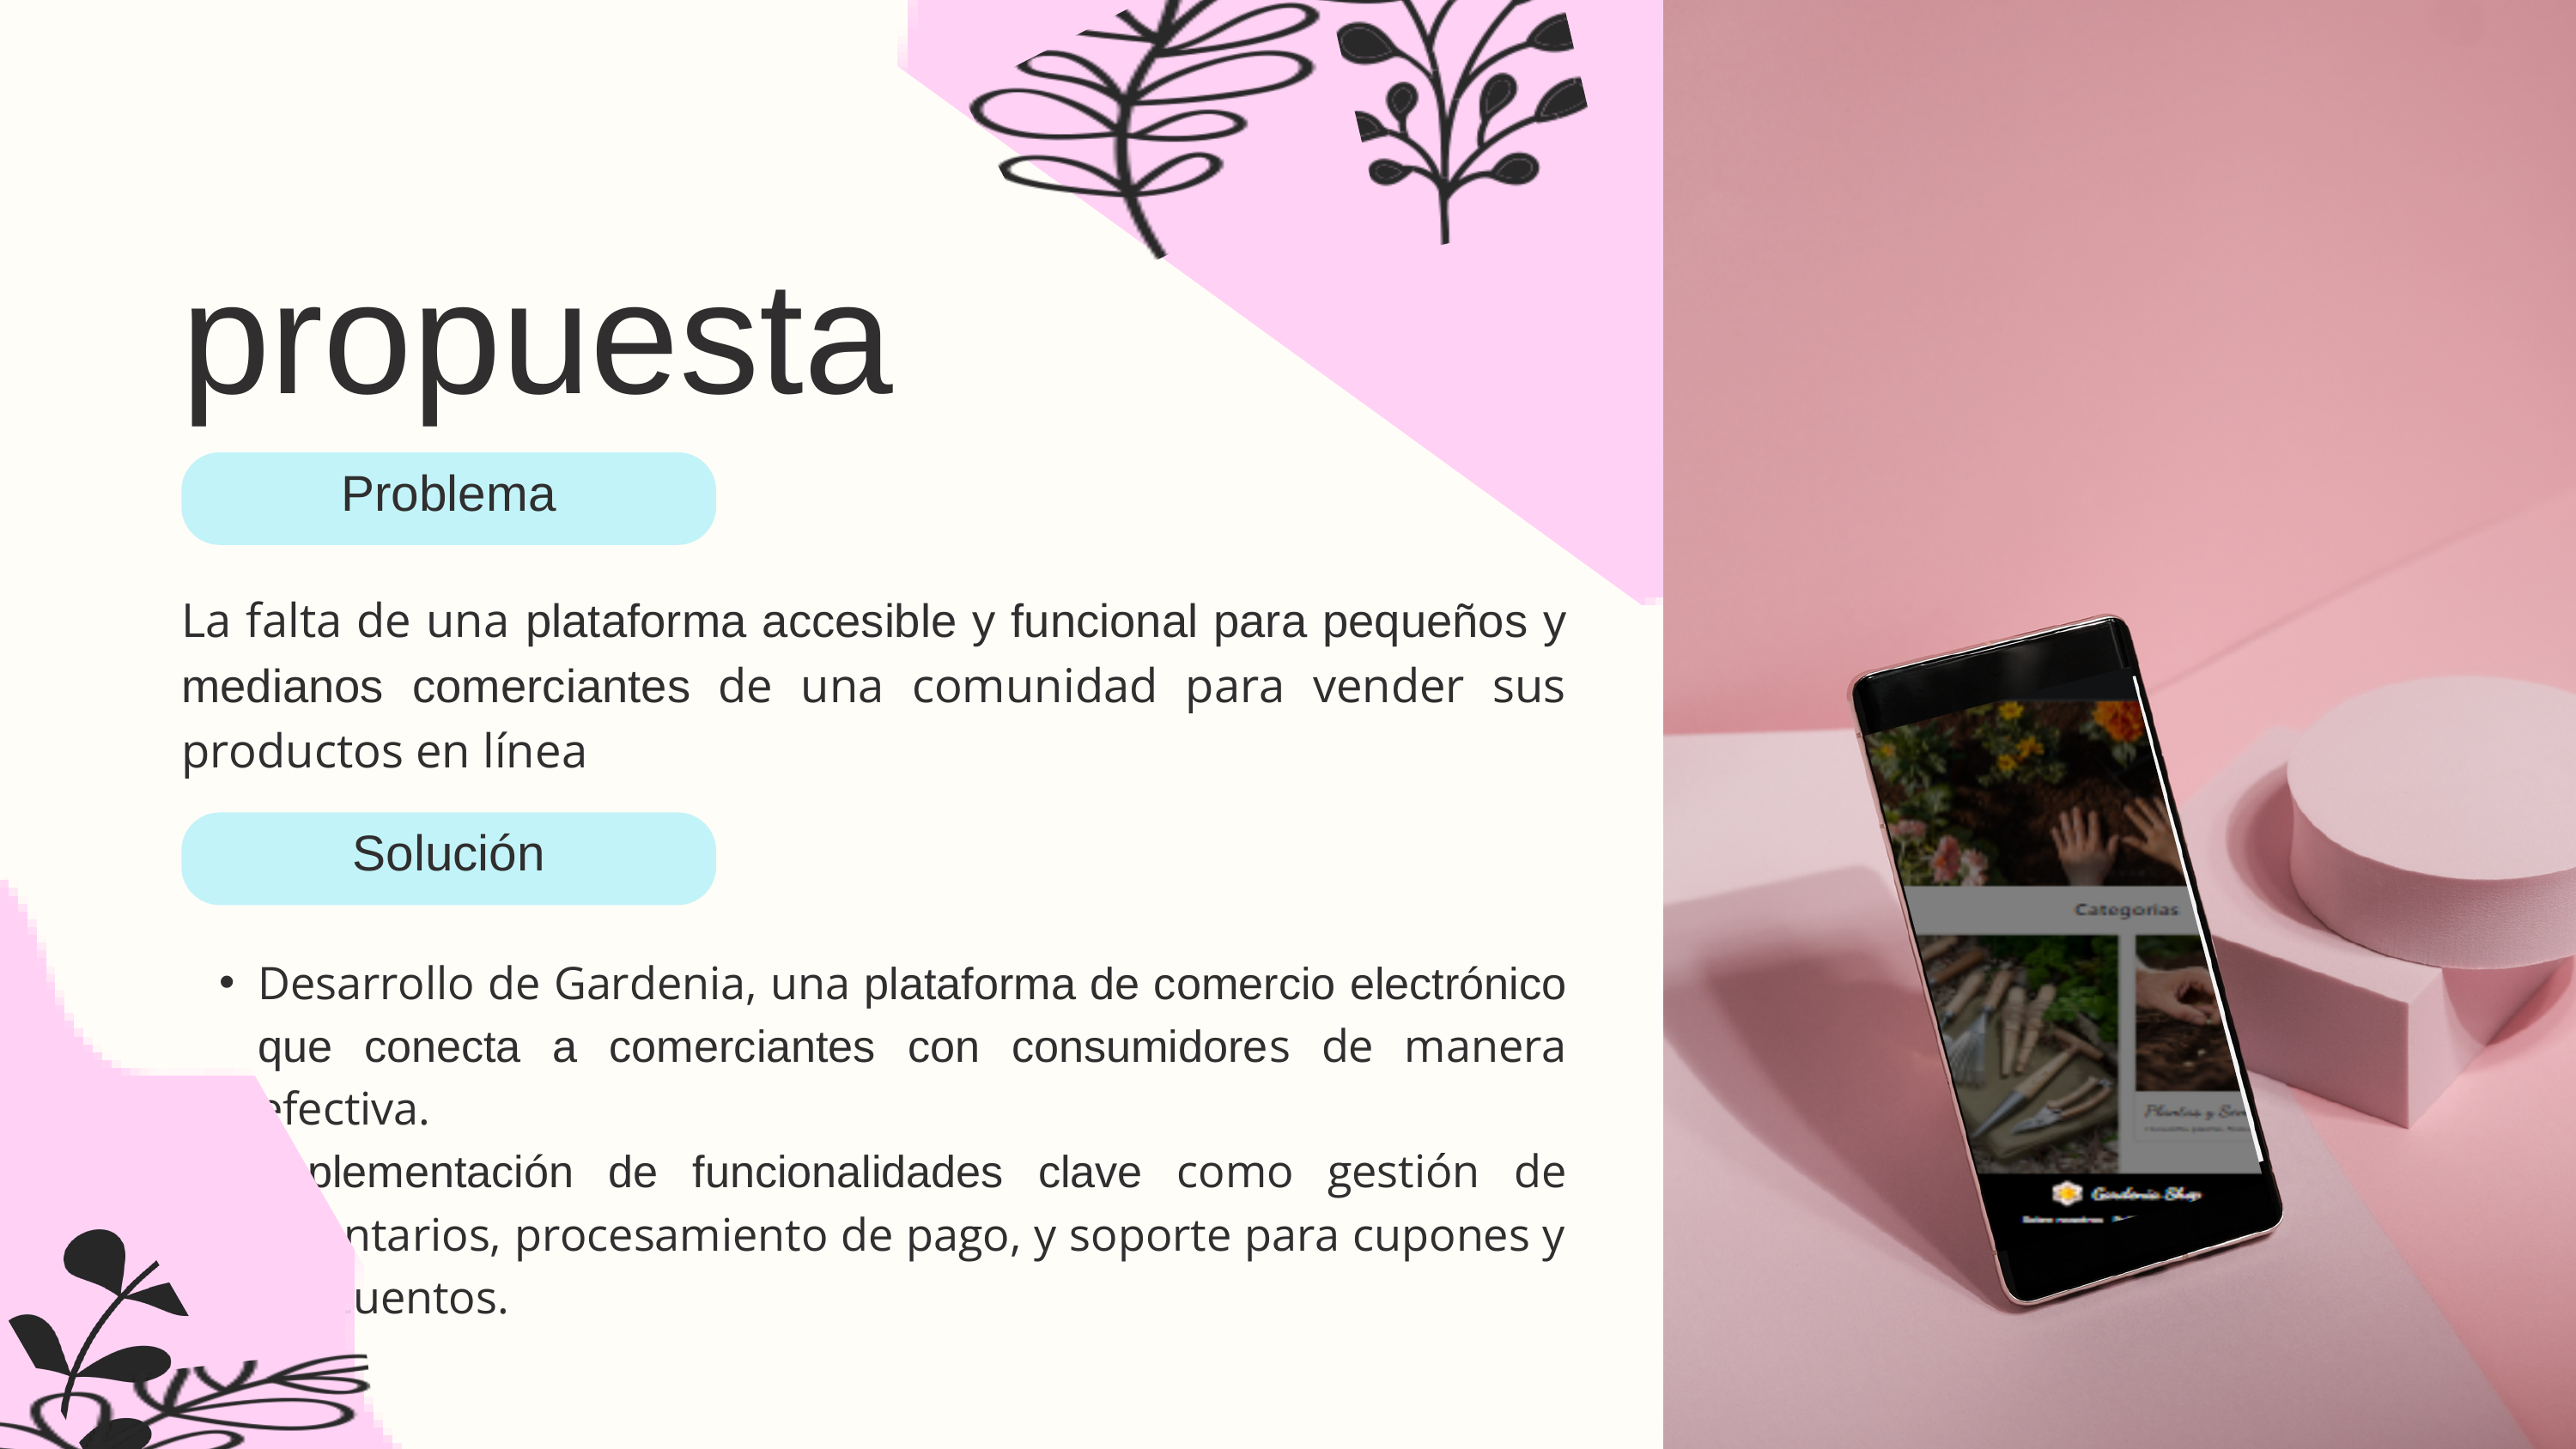

propuesta

Problema
La falta de una plataforma accesible y funcional para pequeños y medianos comerciantes de una comunidad para vender sus productos en línea

Solución
Desarrollo de Gardenia, una plataforma de comercio electrónico que conecta a comerciantes con consumidores de manera efectiva.
Implementación de funcionalidades clave como gestión de inventarios, procesamiento de pago, y soporte para cupones y descuentos.